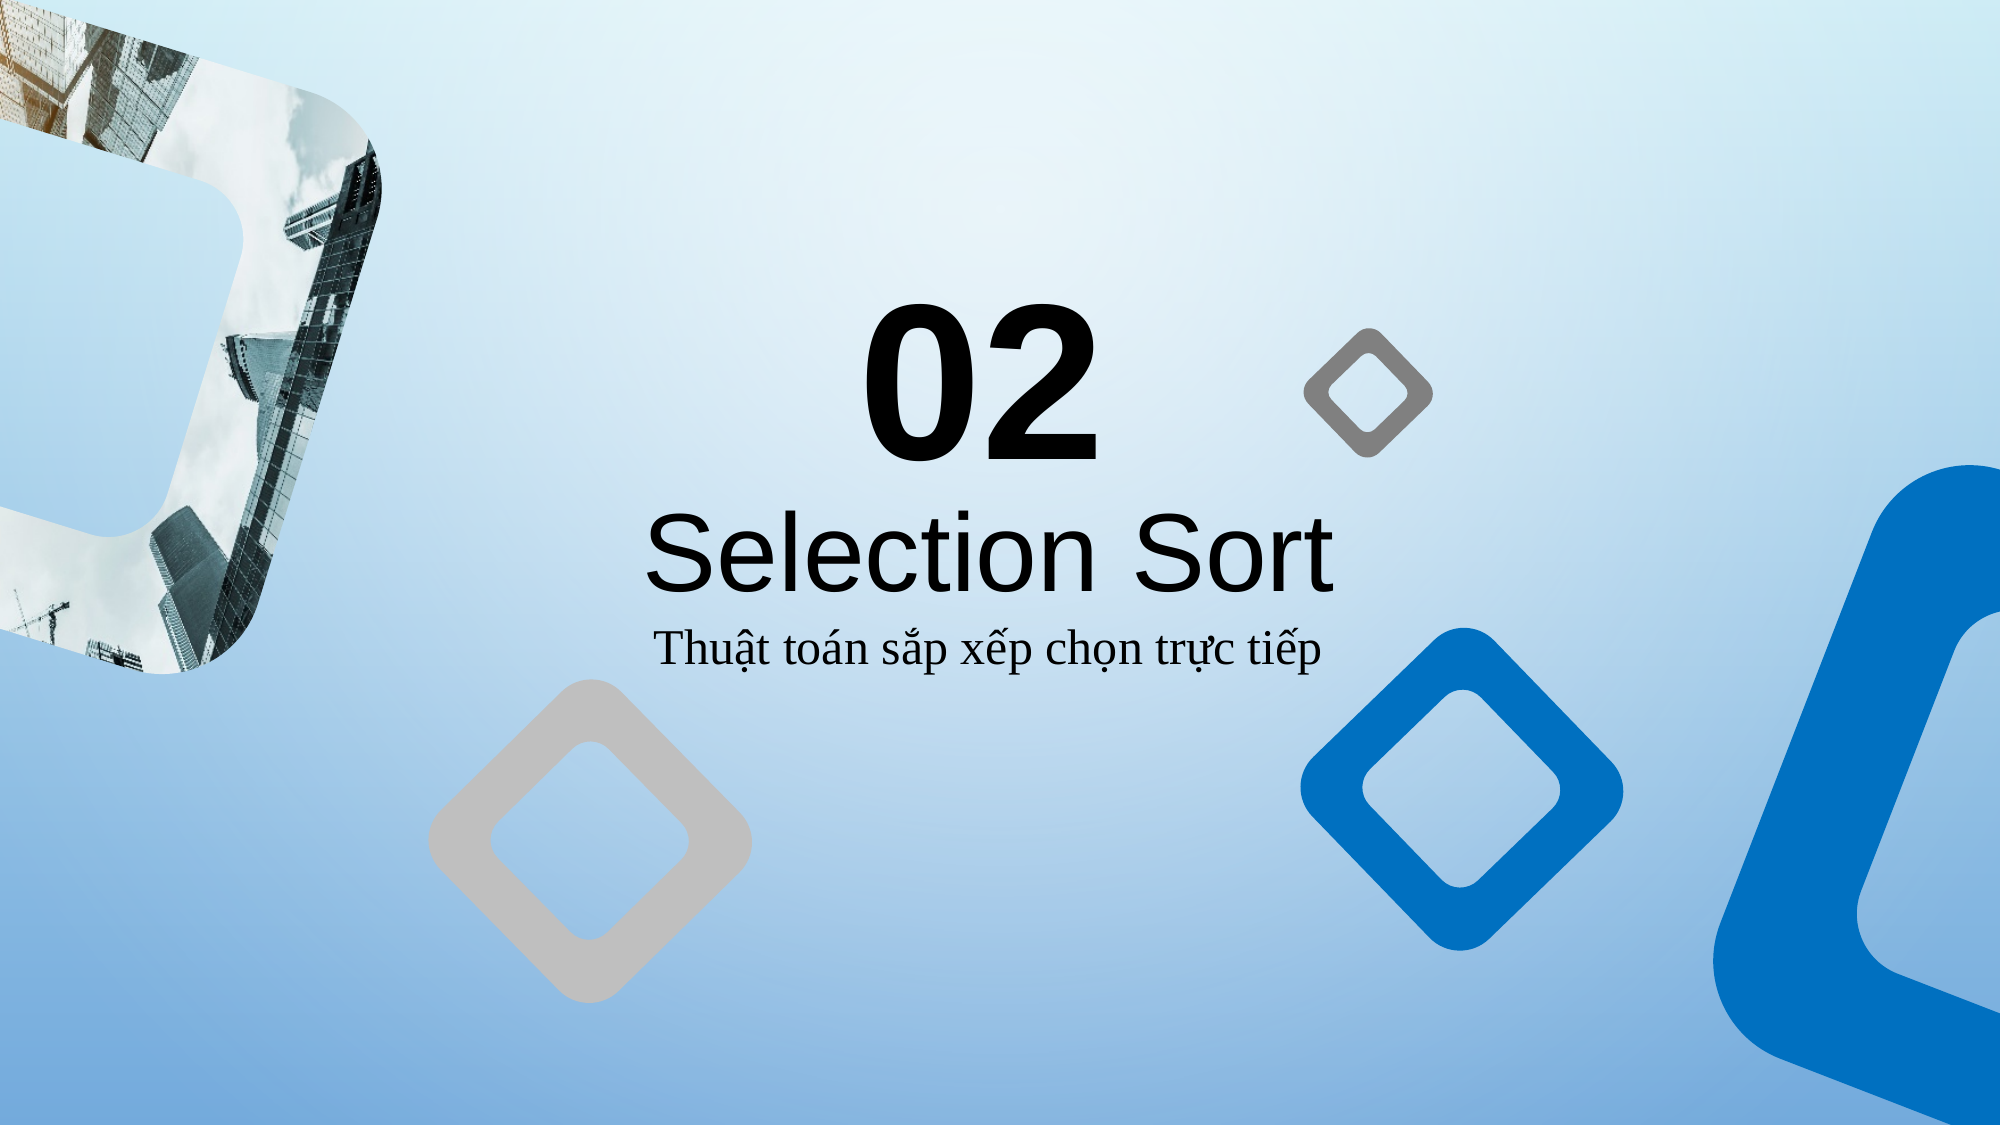

02

Selection Sort

Thuật toán sắp xếp chọn trực tiếp